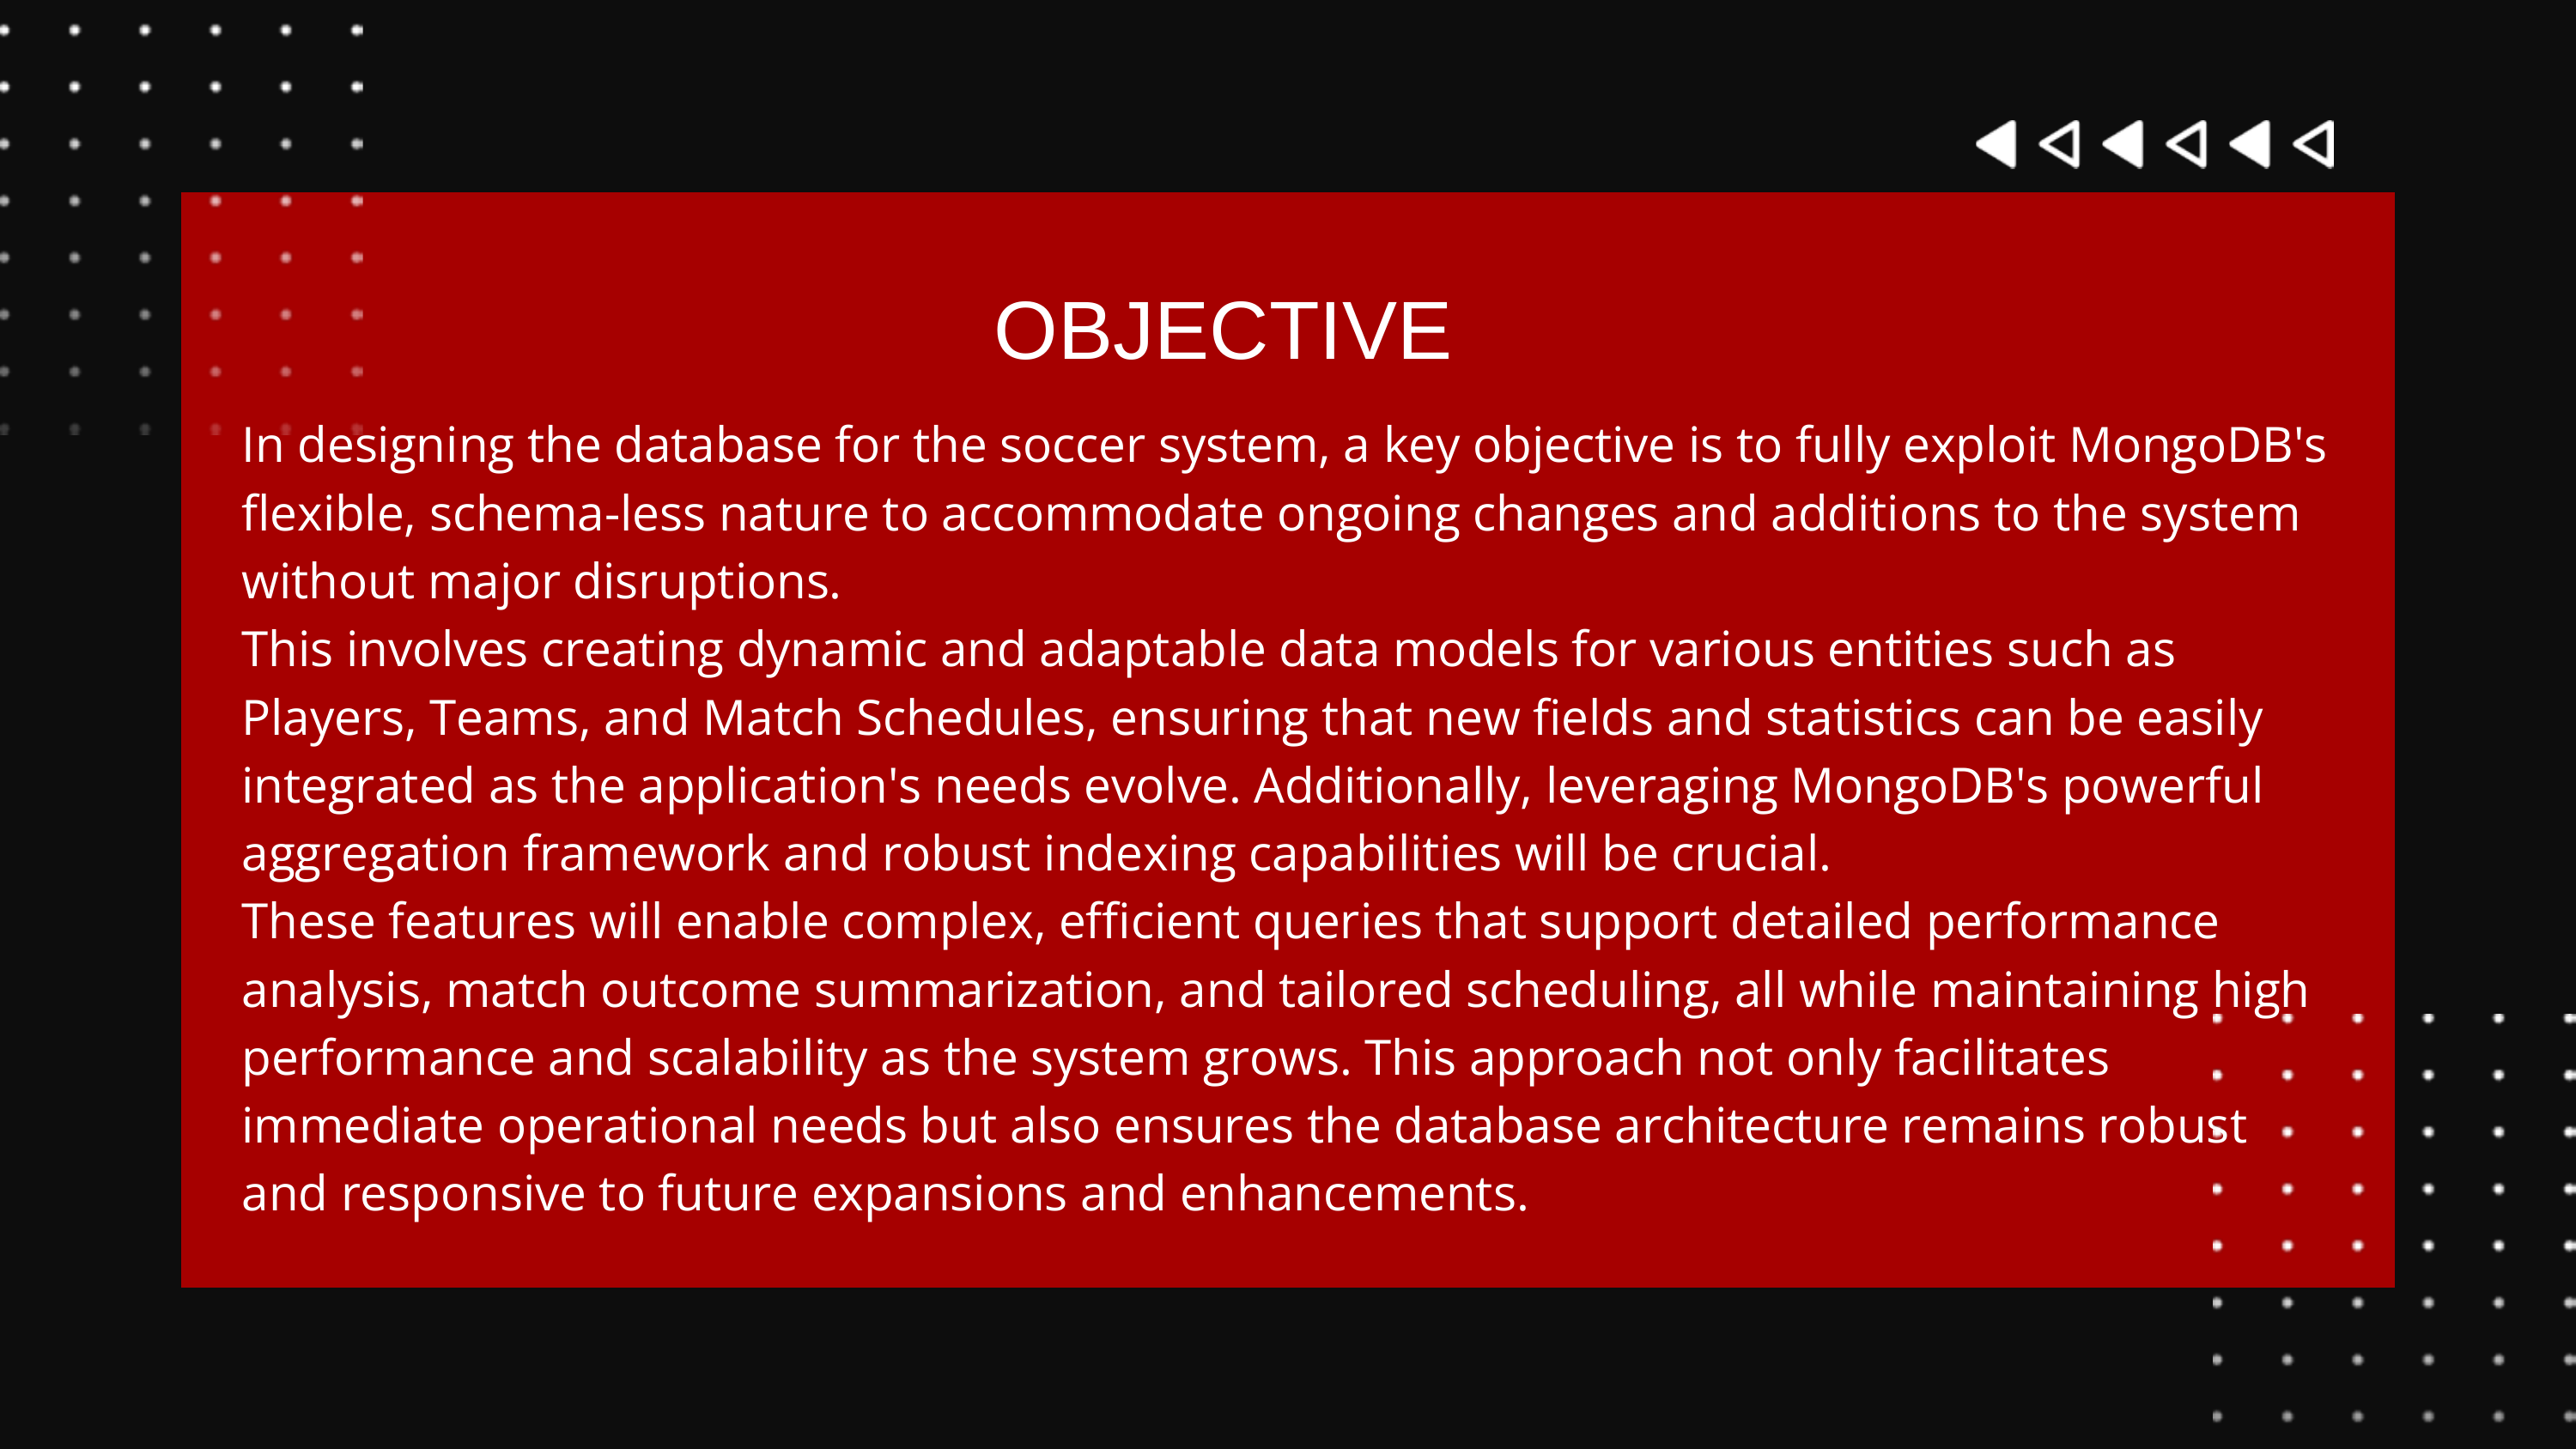

OBJECTIVE

In designing the database for the soccer system, a key objective is to fully exploit MongoDB's flexible, schema-less nature to accommodate ongoing changes and additions to the system without major disruptions.
This involves creating dynamic and adaptable data models for various entities such as Players, Teams, and Match Schedules, ensuring that new fields and statistics can be easily integrated as the application's needs evolve. Additionally, leveraging MongoDB's powerful aggregation framework and robust indexing capabilities will be crucial.
These features will enable complex, efficient queries that support detailed performance analysis, match outcome summarization, and tailored scheduling, all while maintaining high performance and scalability as the system grows. This approach not only facilitates immediate operational needs but also ensures the database architecture remains robust and responsive to future expansions and enhancements.